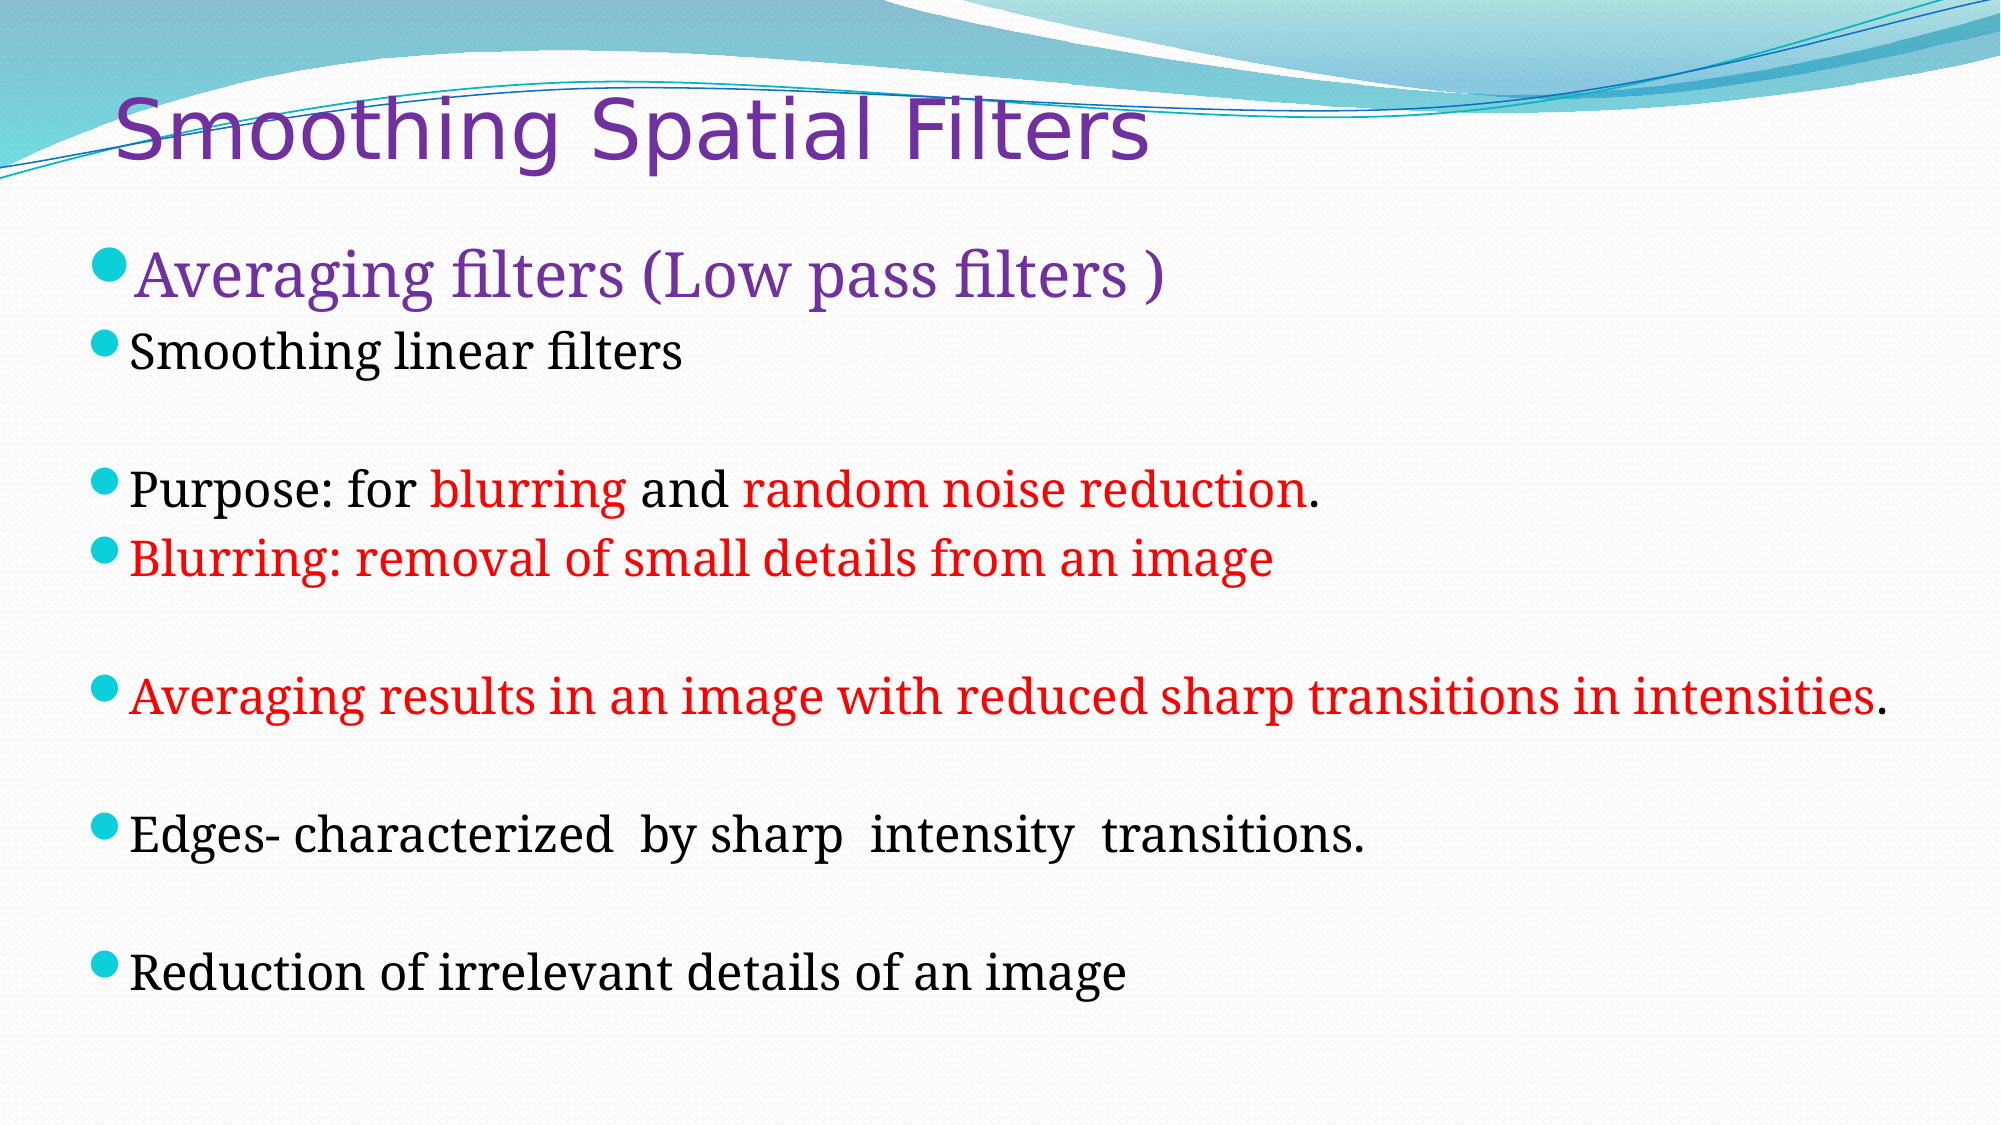

# Smoothing Spatial Filters
Averaging filters (Low pass filters )
Smoothing linear filters

Purpose: for blurring and random noise reduction.
Blurring: removal of small details from an image

Averaging results in an image with reduced sharp transitions in intensities.

Edges- characterized  by sharp  intensity  transitions.

Reduction of irrelevant details of an image